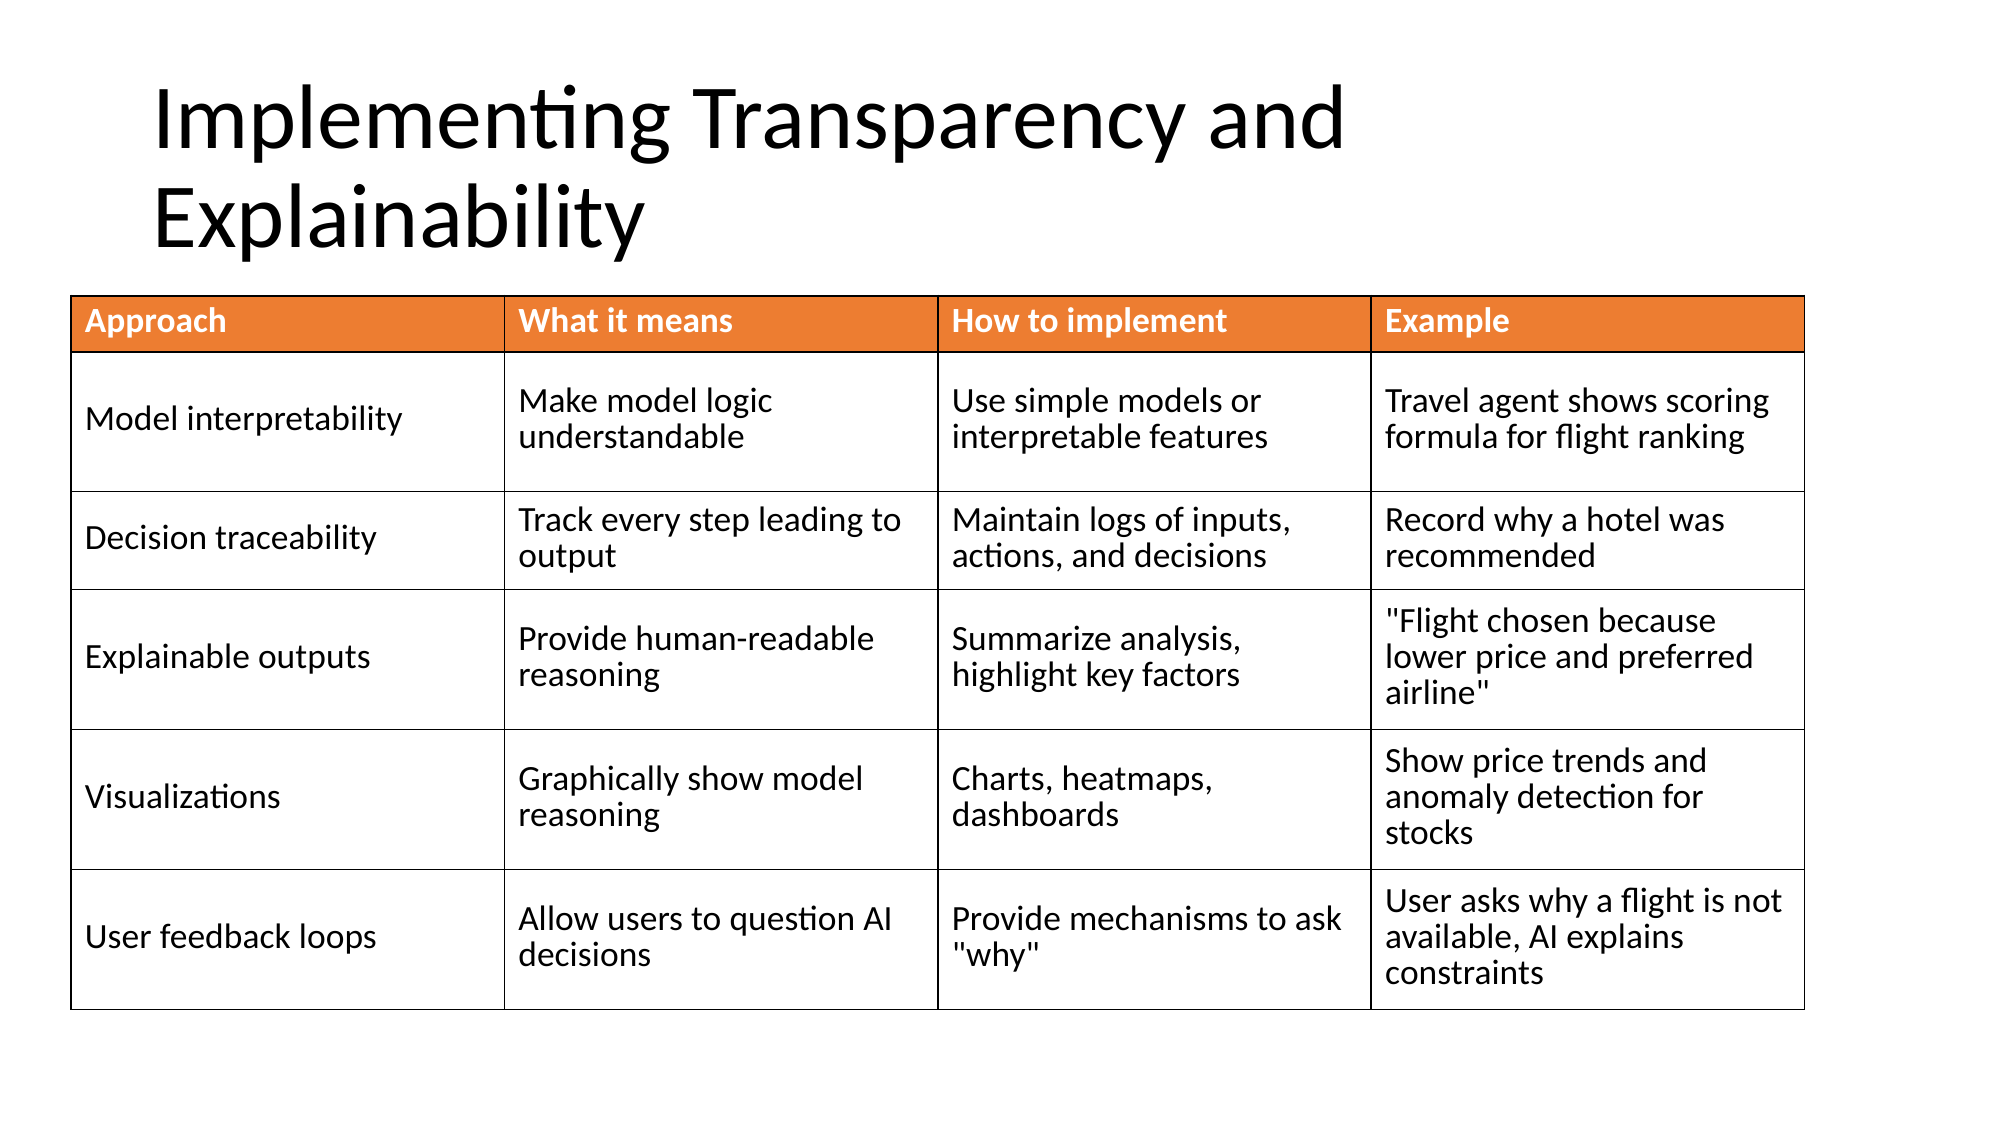

# Implementing Transparency and Explainability
| Approach | What it means | How to implement | Example |
| --- | --- | --- | --- |
| Model interpretability | Make model logic understandable | Use simple models or interpretable features | Travel agent shows scoring formula for flight ranking |
| Decision traceability | Track every step leading to output | Maintain logs of inputs, actions, and decisions | Record why a hotel was recommended |
| Explainable outputs | Provide human-readable reasoning | Summarize analysis, highlight key factors | "Flight chosen because lower price and preferred airline" |
| Visualizations | Graphically show model reasoning | Charts, heatmaps, dashboards | Show price trends and anomaly detection for stocks |
| User feedback loops | Allow users to question AI decisions | Provide mechanisms to ask "why" | User asks why a flight is not available, AI explains constraints |